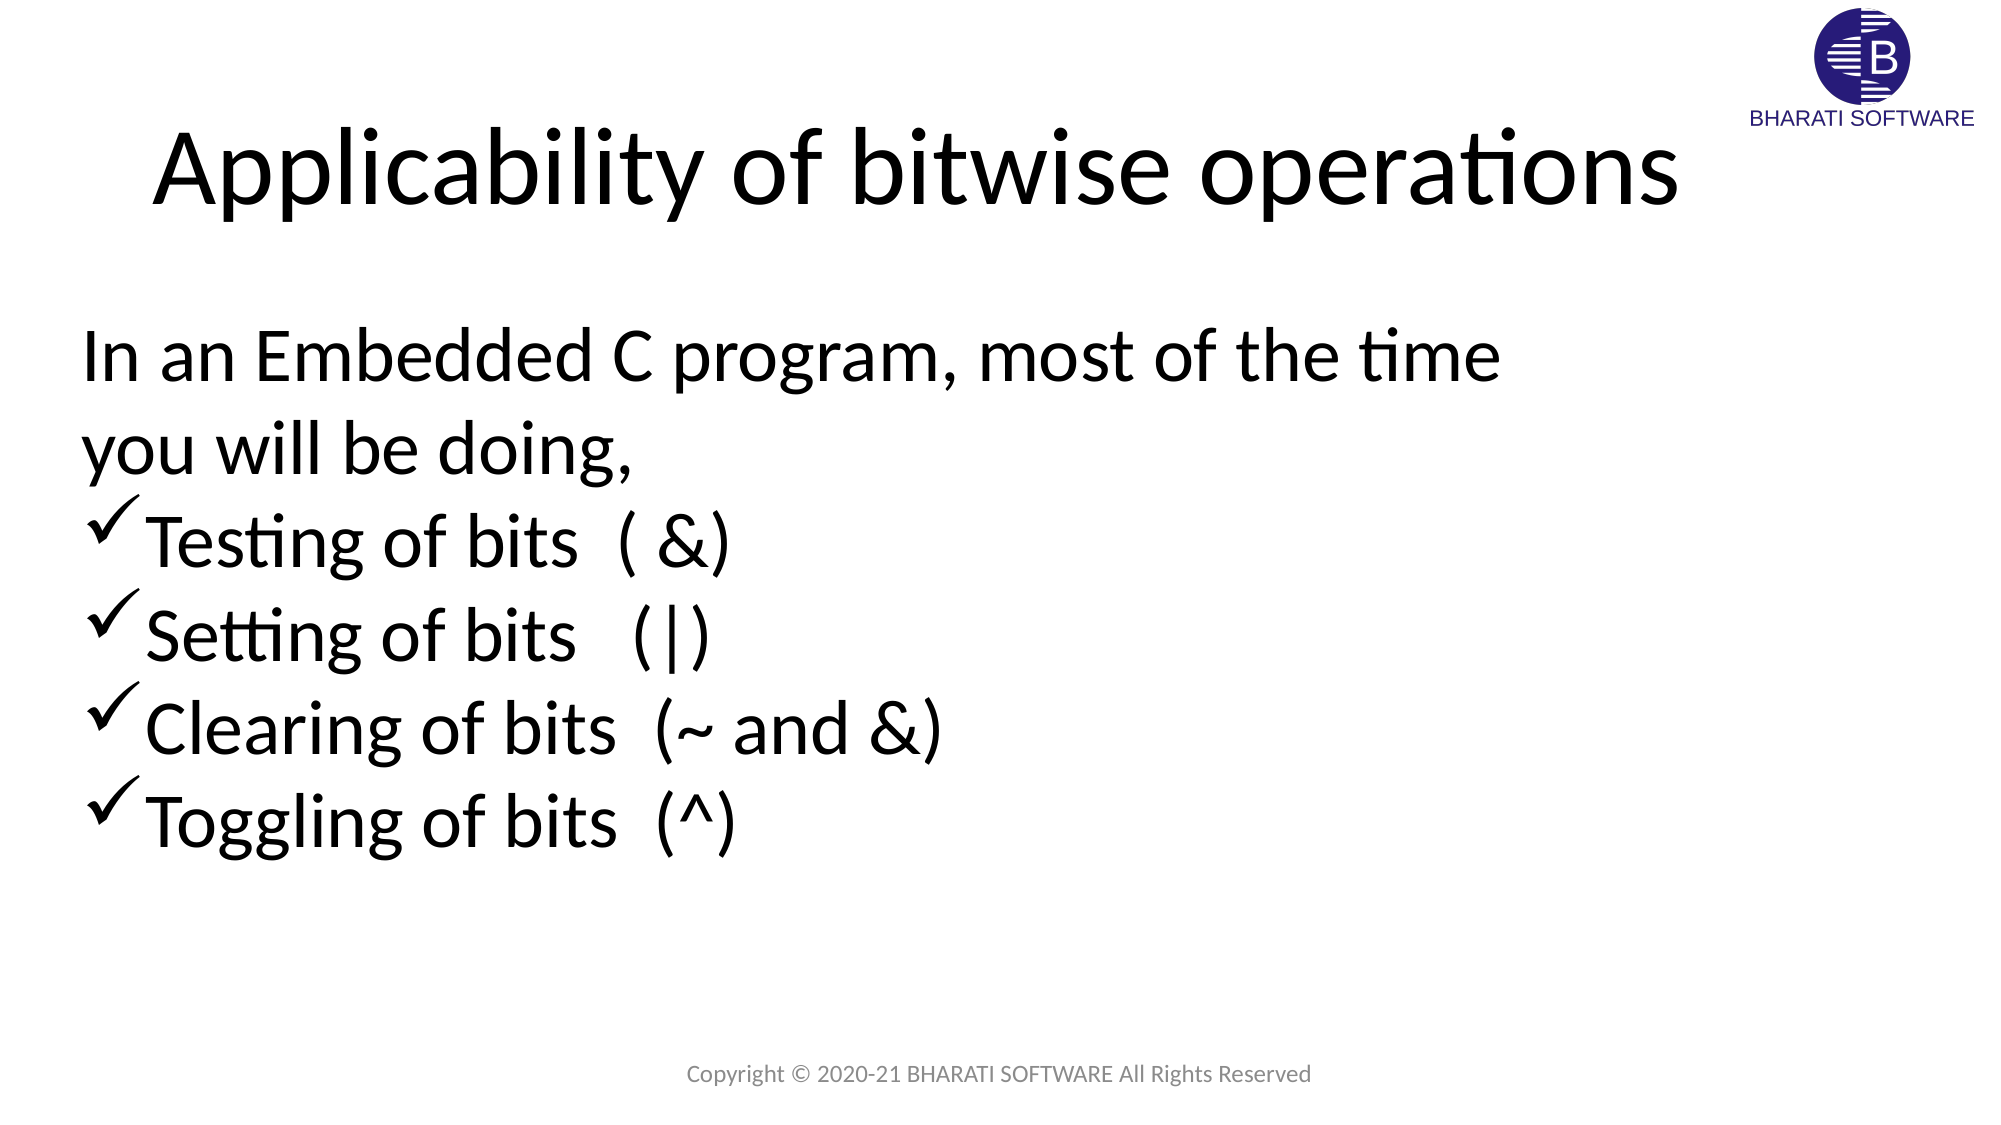

# Applicability of bitwise operations
In an Embedded C program, most of the time you will be doing,
Testing of bits  ( &)
Setting of bits   (|)
Clearing of bits  (~ and &)
Toggling of bits  (^)
Copyright © 2020-21 BHARATI SOFTWARE All Rights Reserved